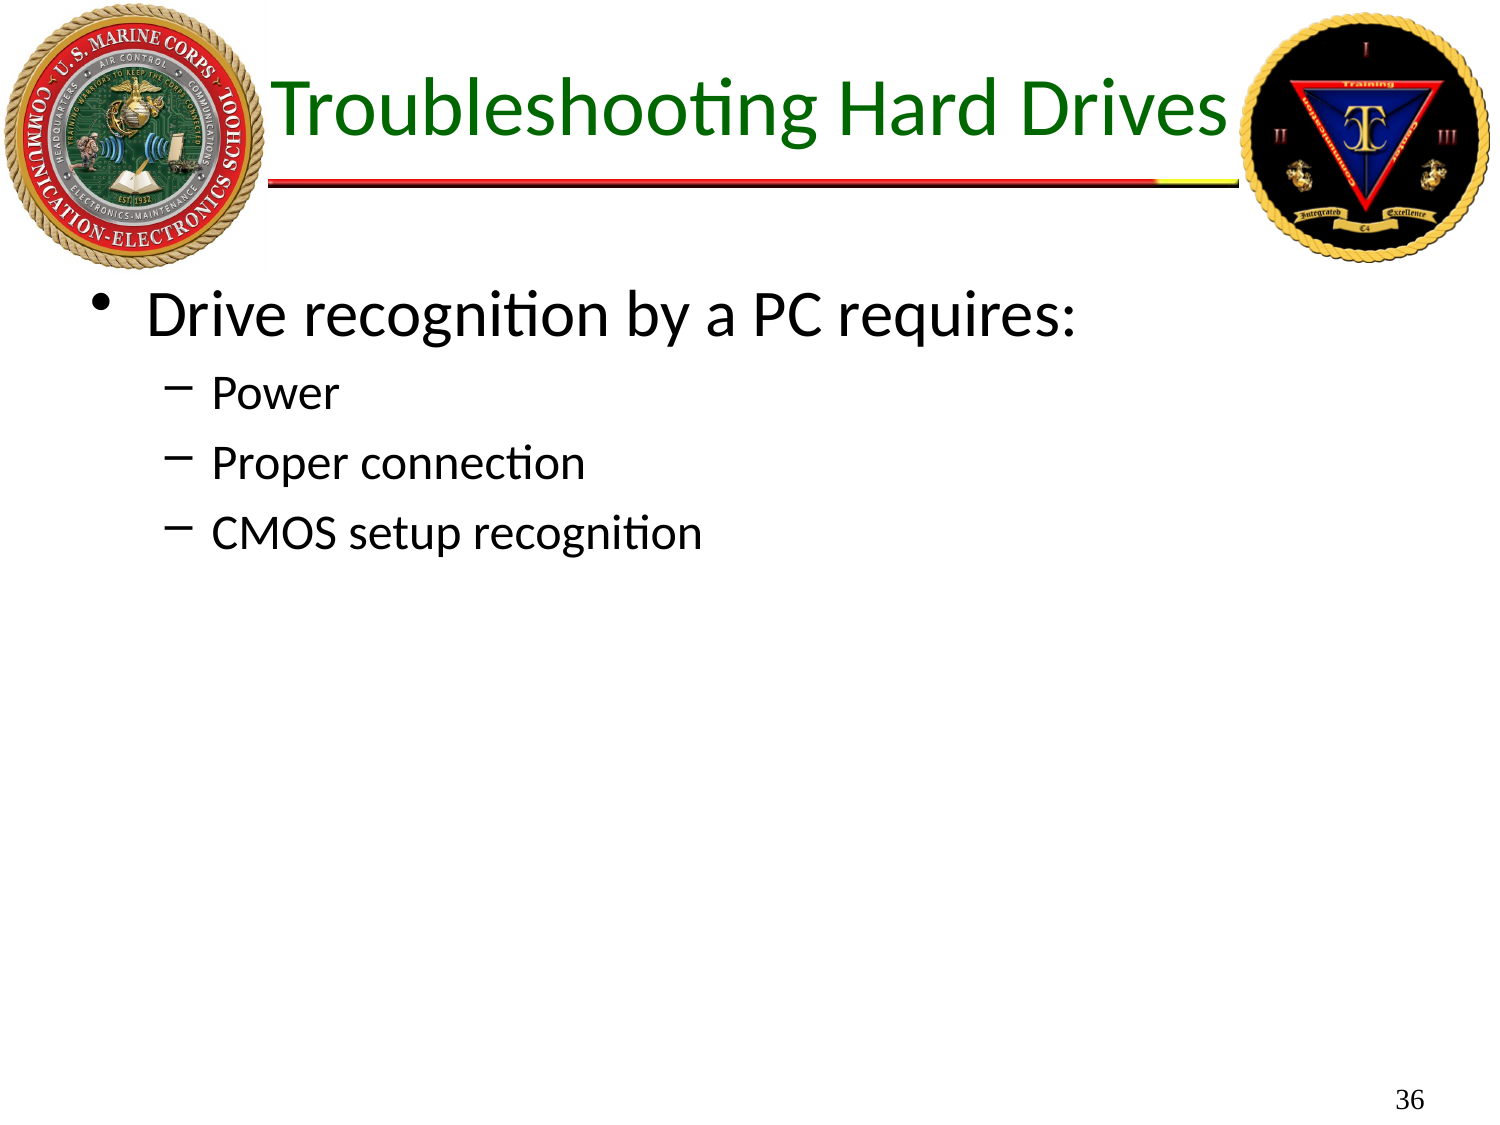

# Troubleshooting Hard Drives
Drive recognition by a PC requires:
Power
Proper connection
CMOS setup recognition